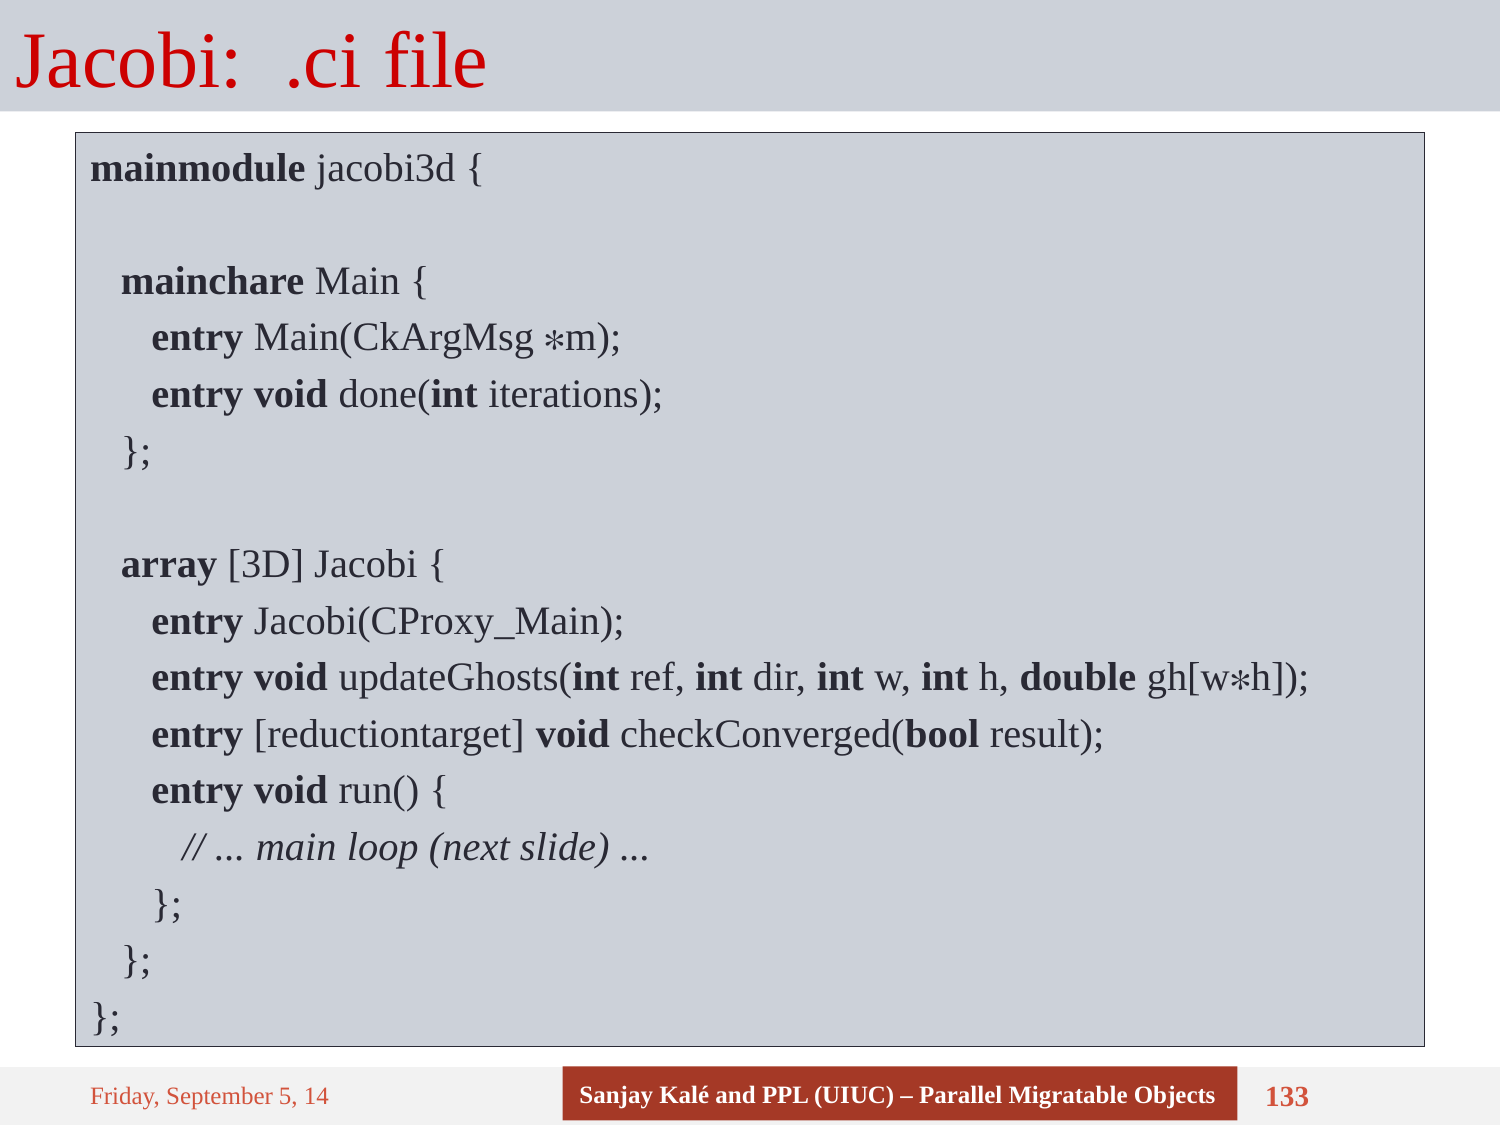

# Jacobi:  .ci file
mainmodule jacobi3d {

   mainchare Main {
      entry Main(CkArgMsg ∗m);
      entry void done(int iterations);
   };

   array [3D] Jacobi {
      entry Jacobi(CProxy_Main);
      entry void updateGhosts(int ref, int dir, int w, int h, double gh[w∗h]);
      entry [reductiontarget] void checkConverged(bool result);
      entry void run() {
         // ... main loop (next slide) ...
      };
   };
};
Sanjay Kalé and PPL (UIUC) – Parallel Migratable Objects
Friday, September 5, 14
133